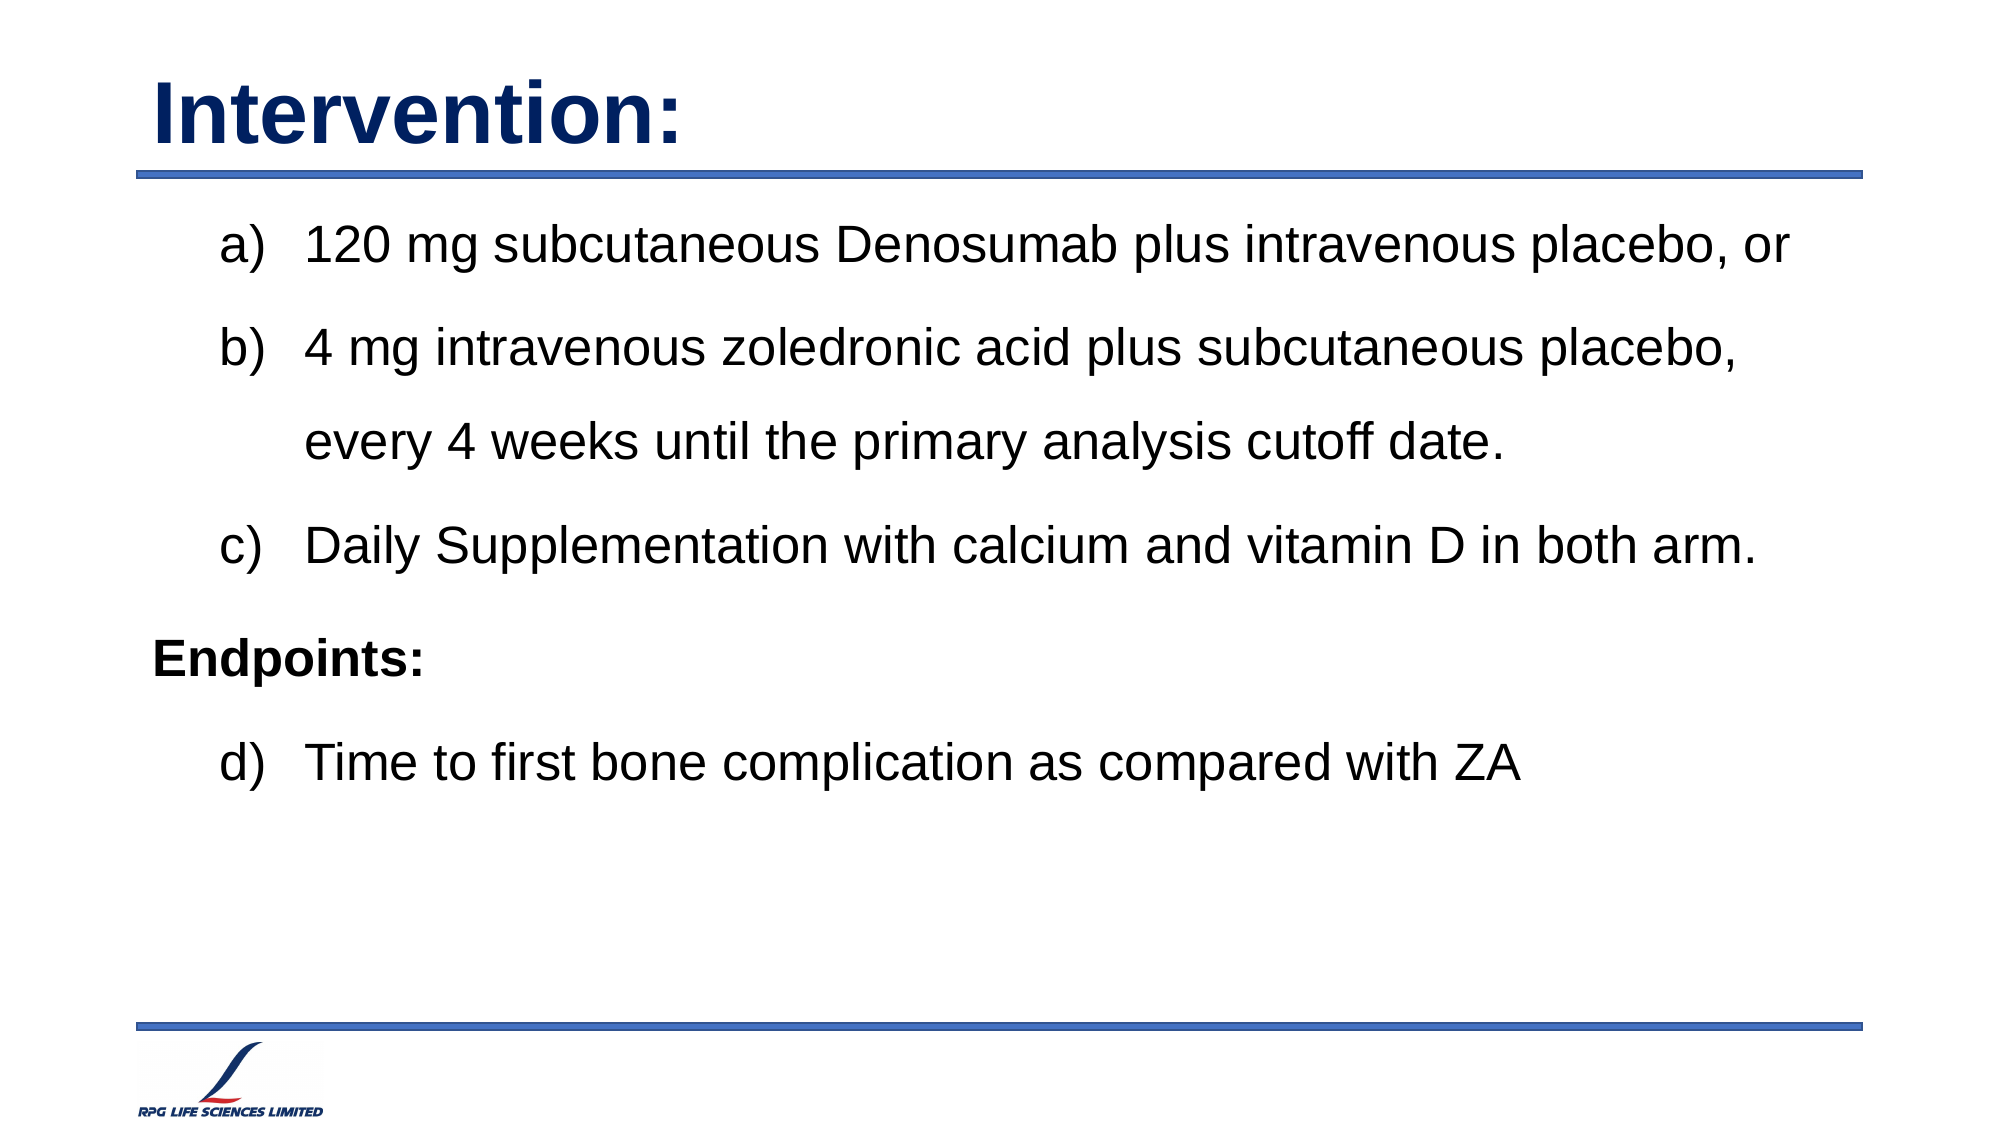

# Intervention:
120 mg subcutaneous Denosumab plus intravenous placebo, or
4 mg intravenous zoledronic acid plus subcutaneous placebo, every 4 weeks until the primary analysis cutoff date.
Daily Supplementation with calcium and vitamin D in both arm.
Endpoints:
Time to first bone complication as compared with ZA